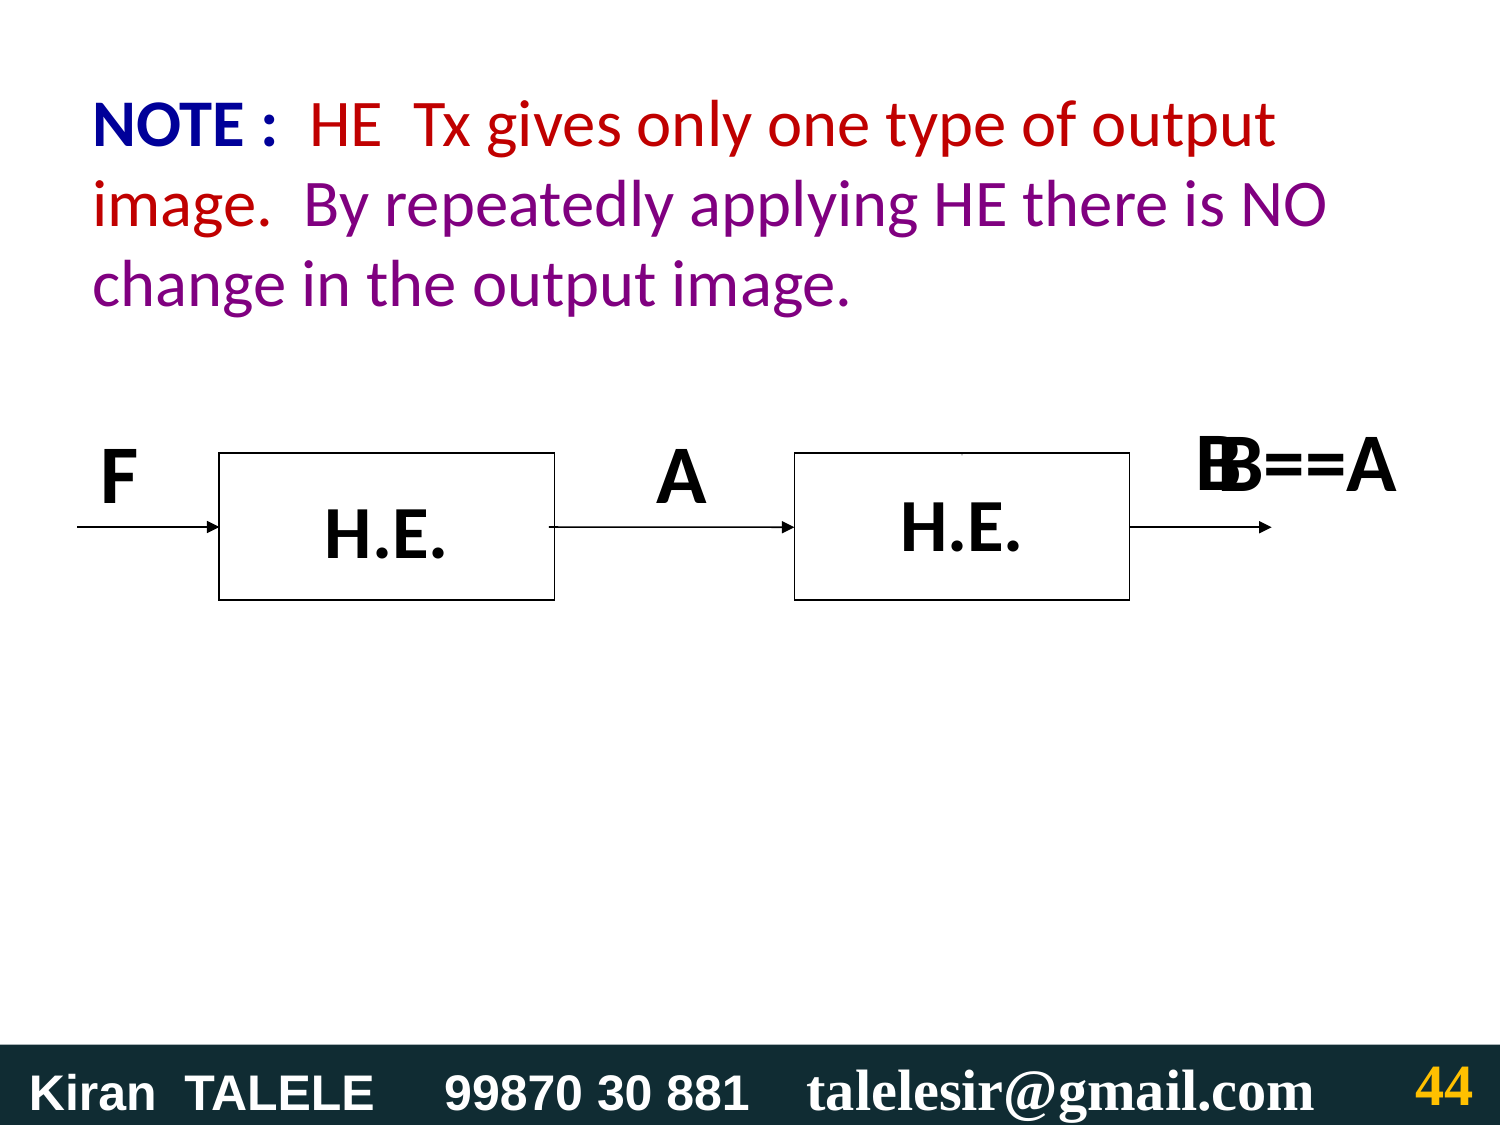

# NOTE :  HE  Tx gives only one type of output image.  By repeatedly applying HE there is NO change in the output image.
B
B==A
F

H.E.

[[
H.E.
A
44
 Kiran  TALELE     99870 30 881    talelesir@gmail.com